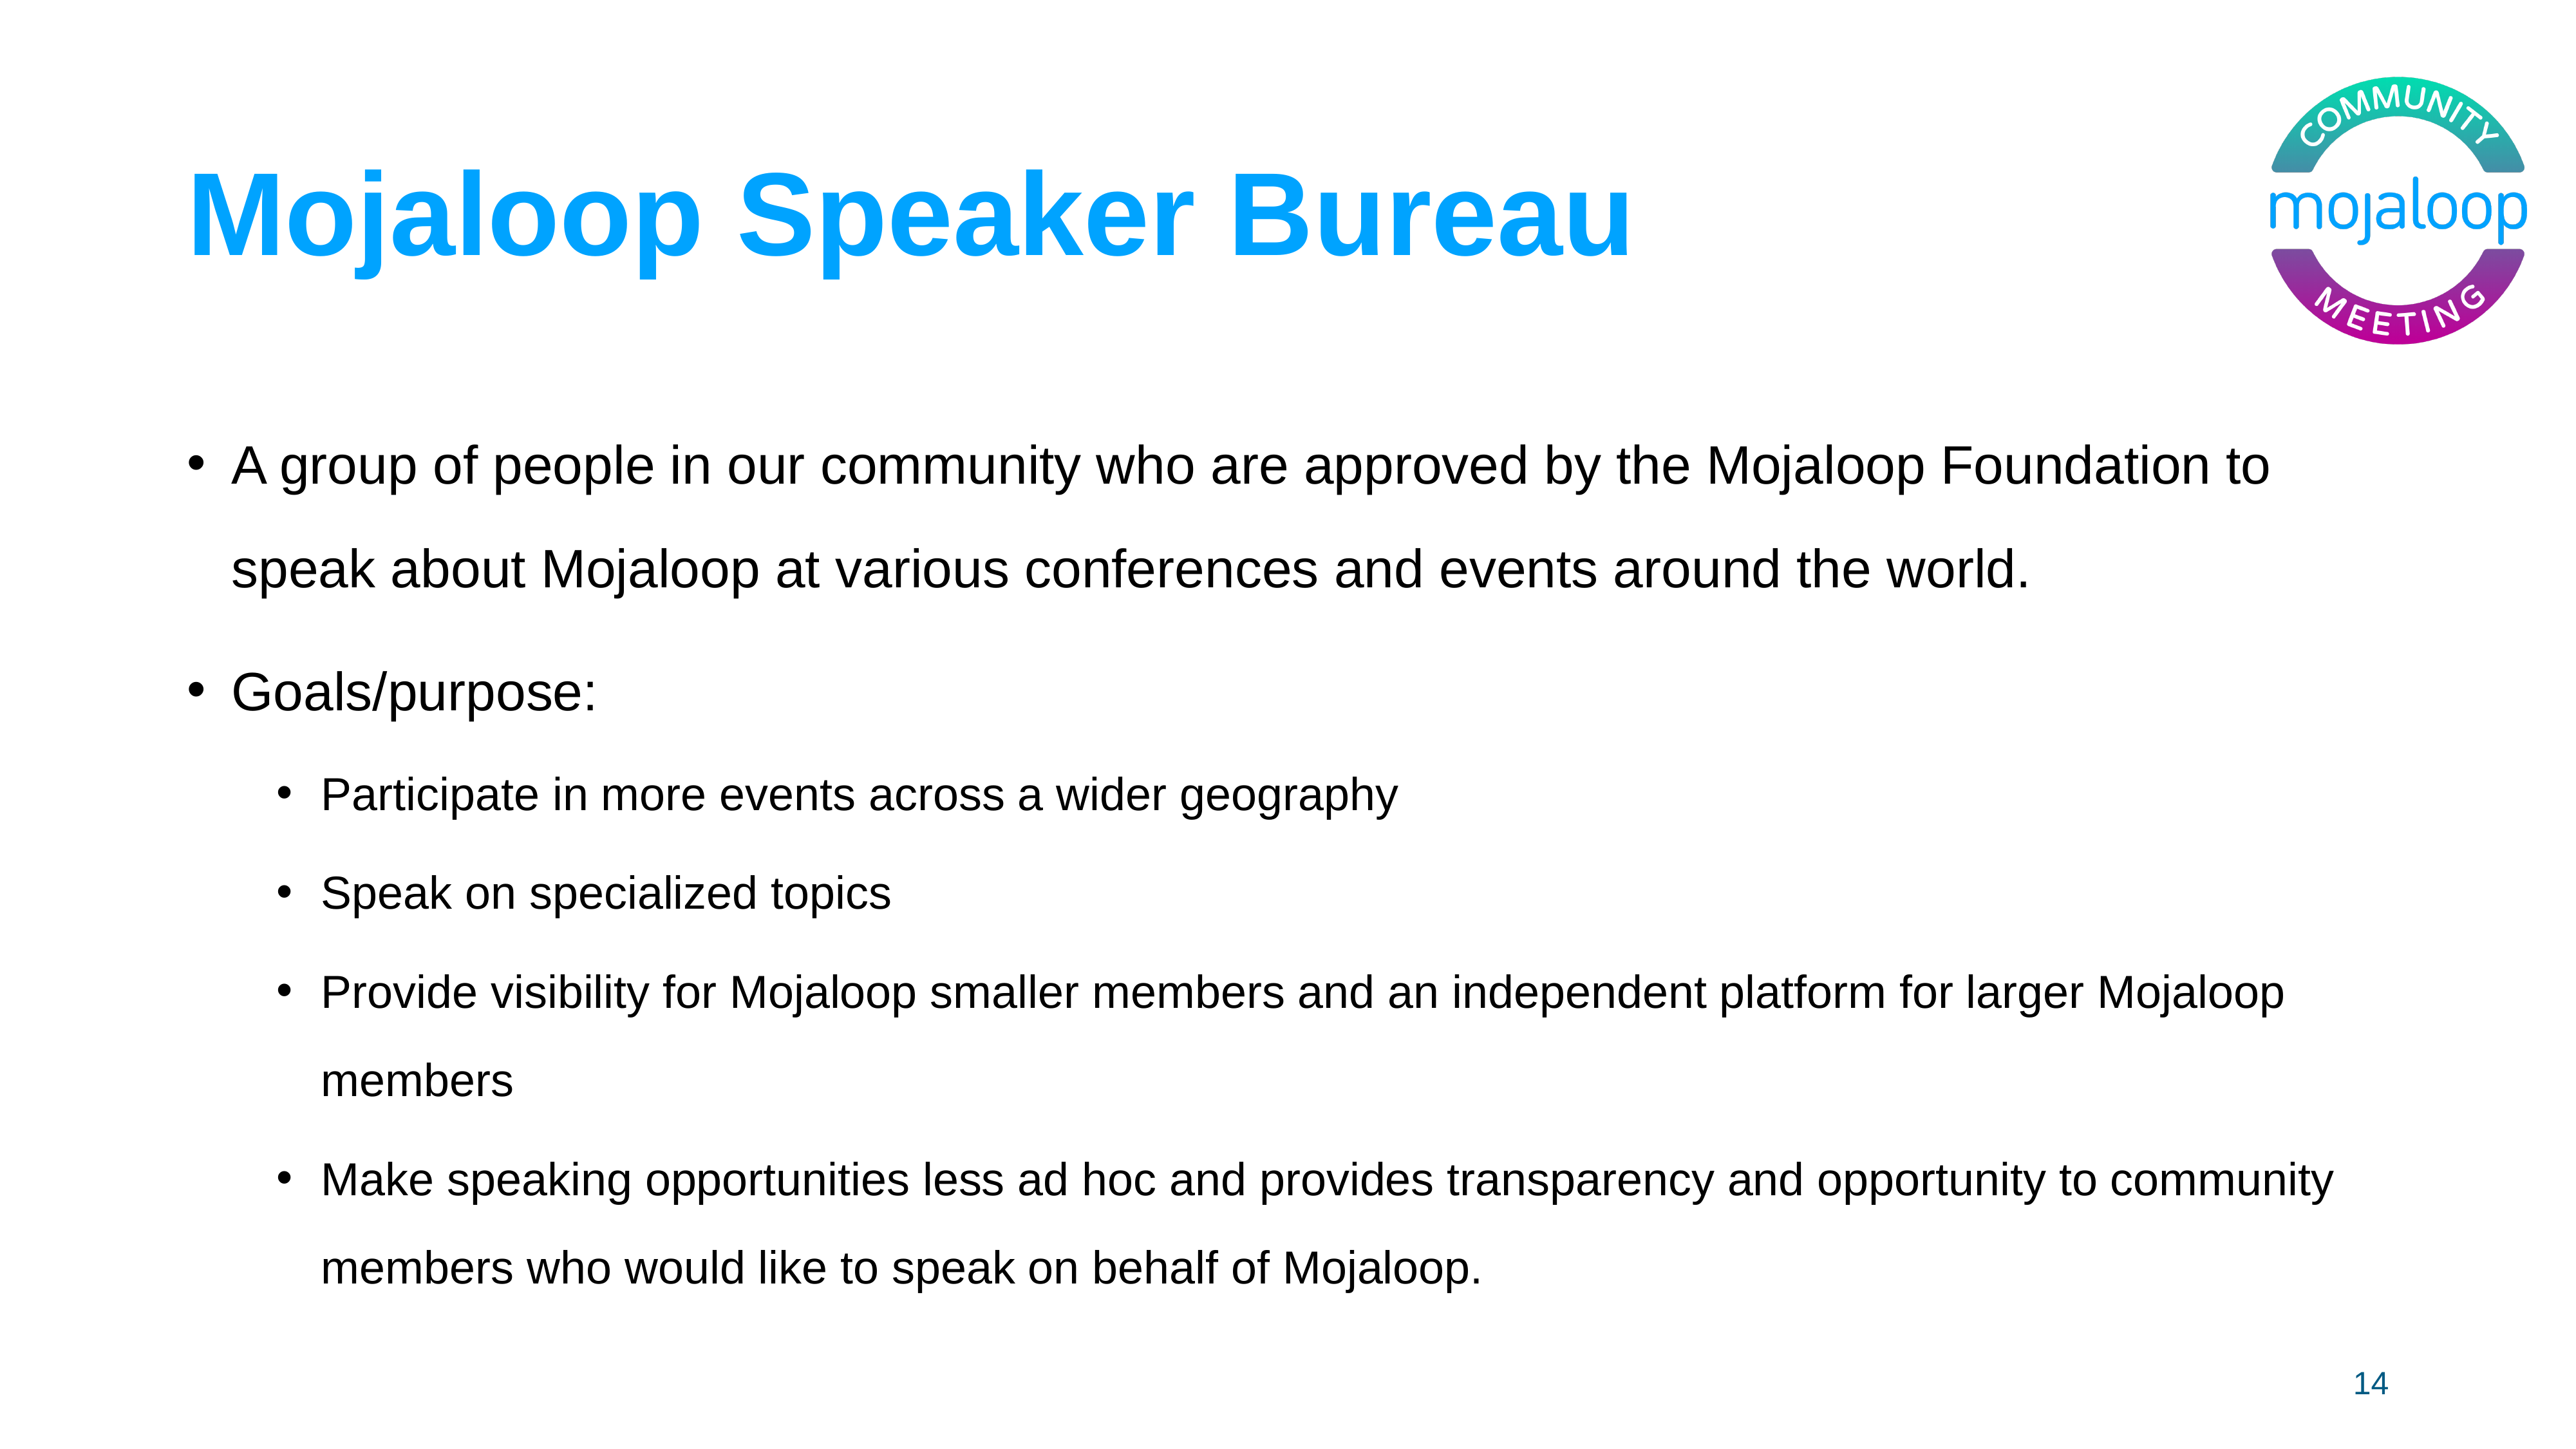

# Mojaloop Speaker Bureau
A group of people in our community who are approved by the Mojaloop Foundation to speak about Mojaloop at various conferences and events around the world.
Goals/purpose:
Participate in more events across a wider geography
Speak on specialized topics
Provide visibility for Mojaloop smaller members and an independent platform for larger Mojaloop members
Make speaking opportunities less ad hoc and provides transparency and opportunity to community members who would like to speak on behalf of Mojaloop.

14